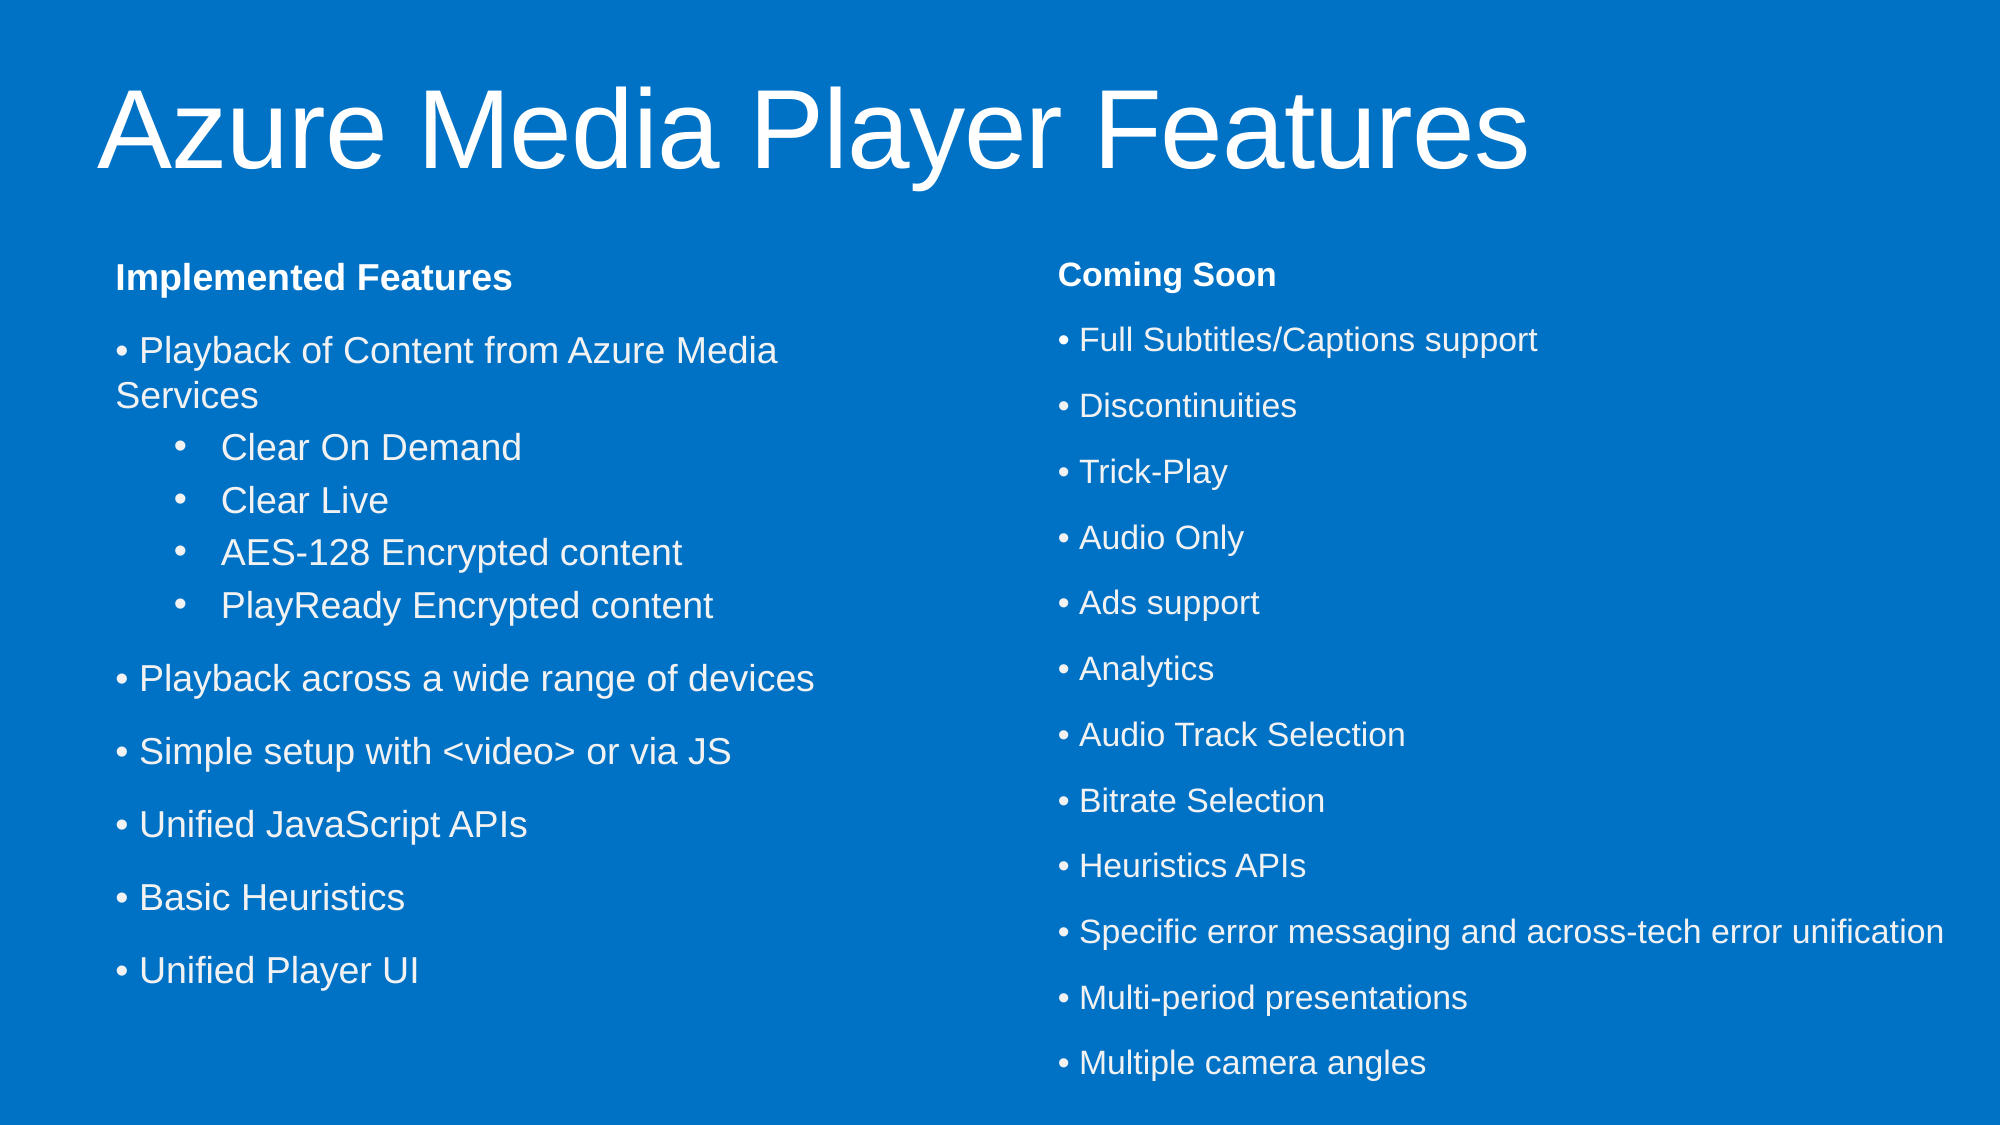

Azure Media Player Features
Implemented Features
• Playback of Content from Azure Media Services
Clear On Demand
Clear Live
AES-128 Encrypted content
PlayReady Encrypted content
• Playback across a wide range of devices
• Simple setup with <video> or via JS
• Unified JavaScript APIs
• Basic Heuristics
• Unified Player UI

Coming Soon
• Full Subtitles/Captions support
• Discontinuities
• Trick-Play
• Audio Only
• Ads support
• Analytics
• Audio Track Selection
• Bitrate Selection
• Heuristics APIs
• Specific error messaging and across-tech error unification
• Multi-period presentations
• Multiple camera angles